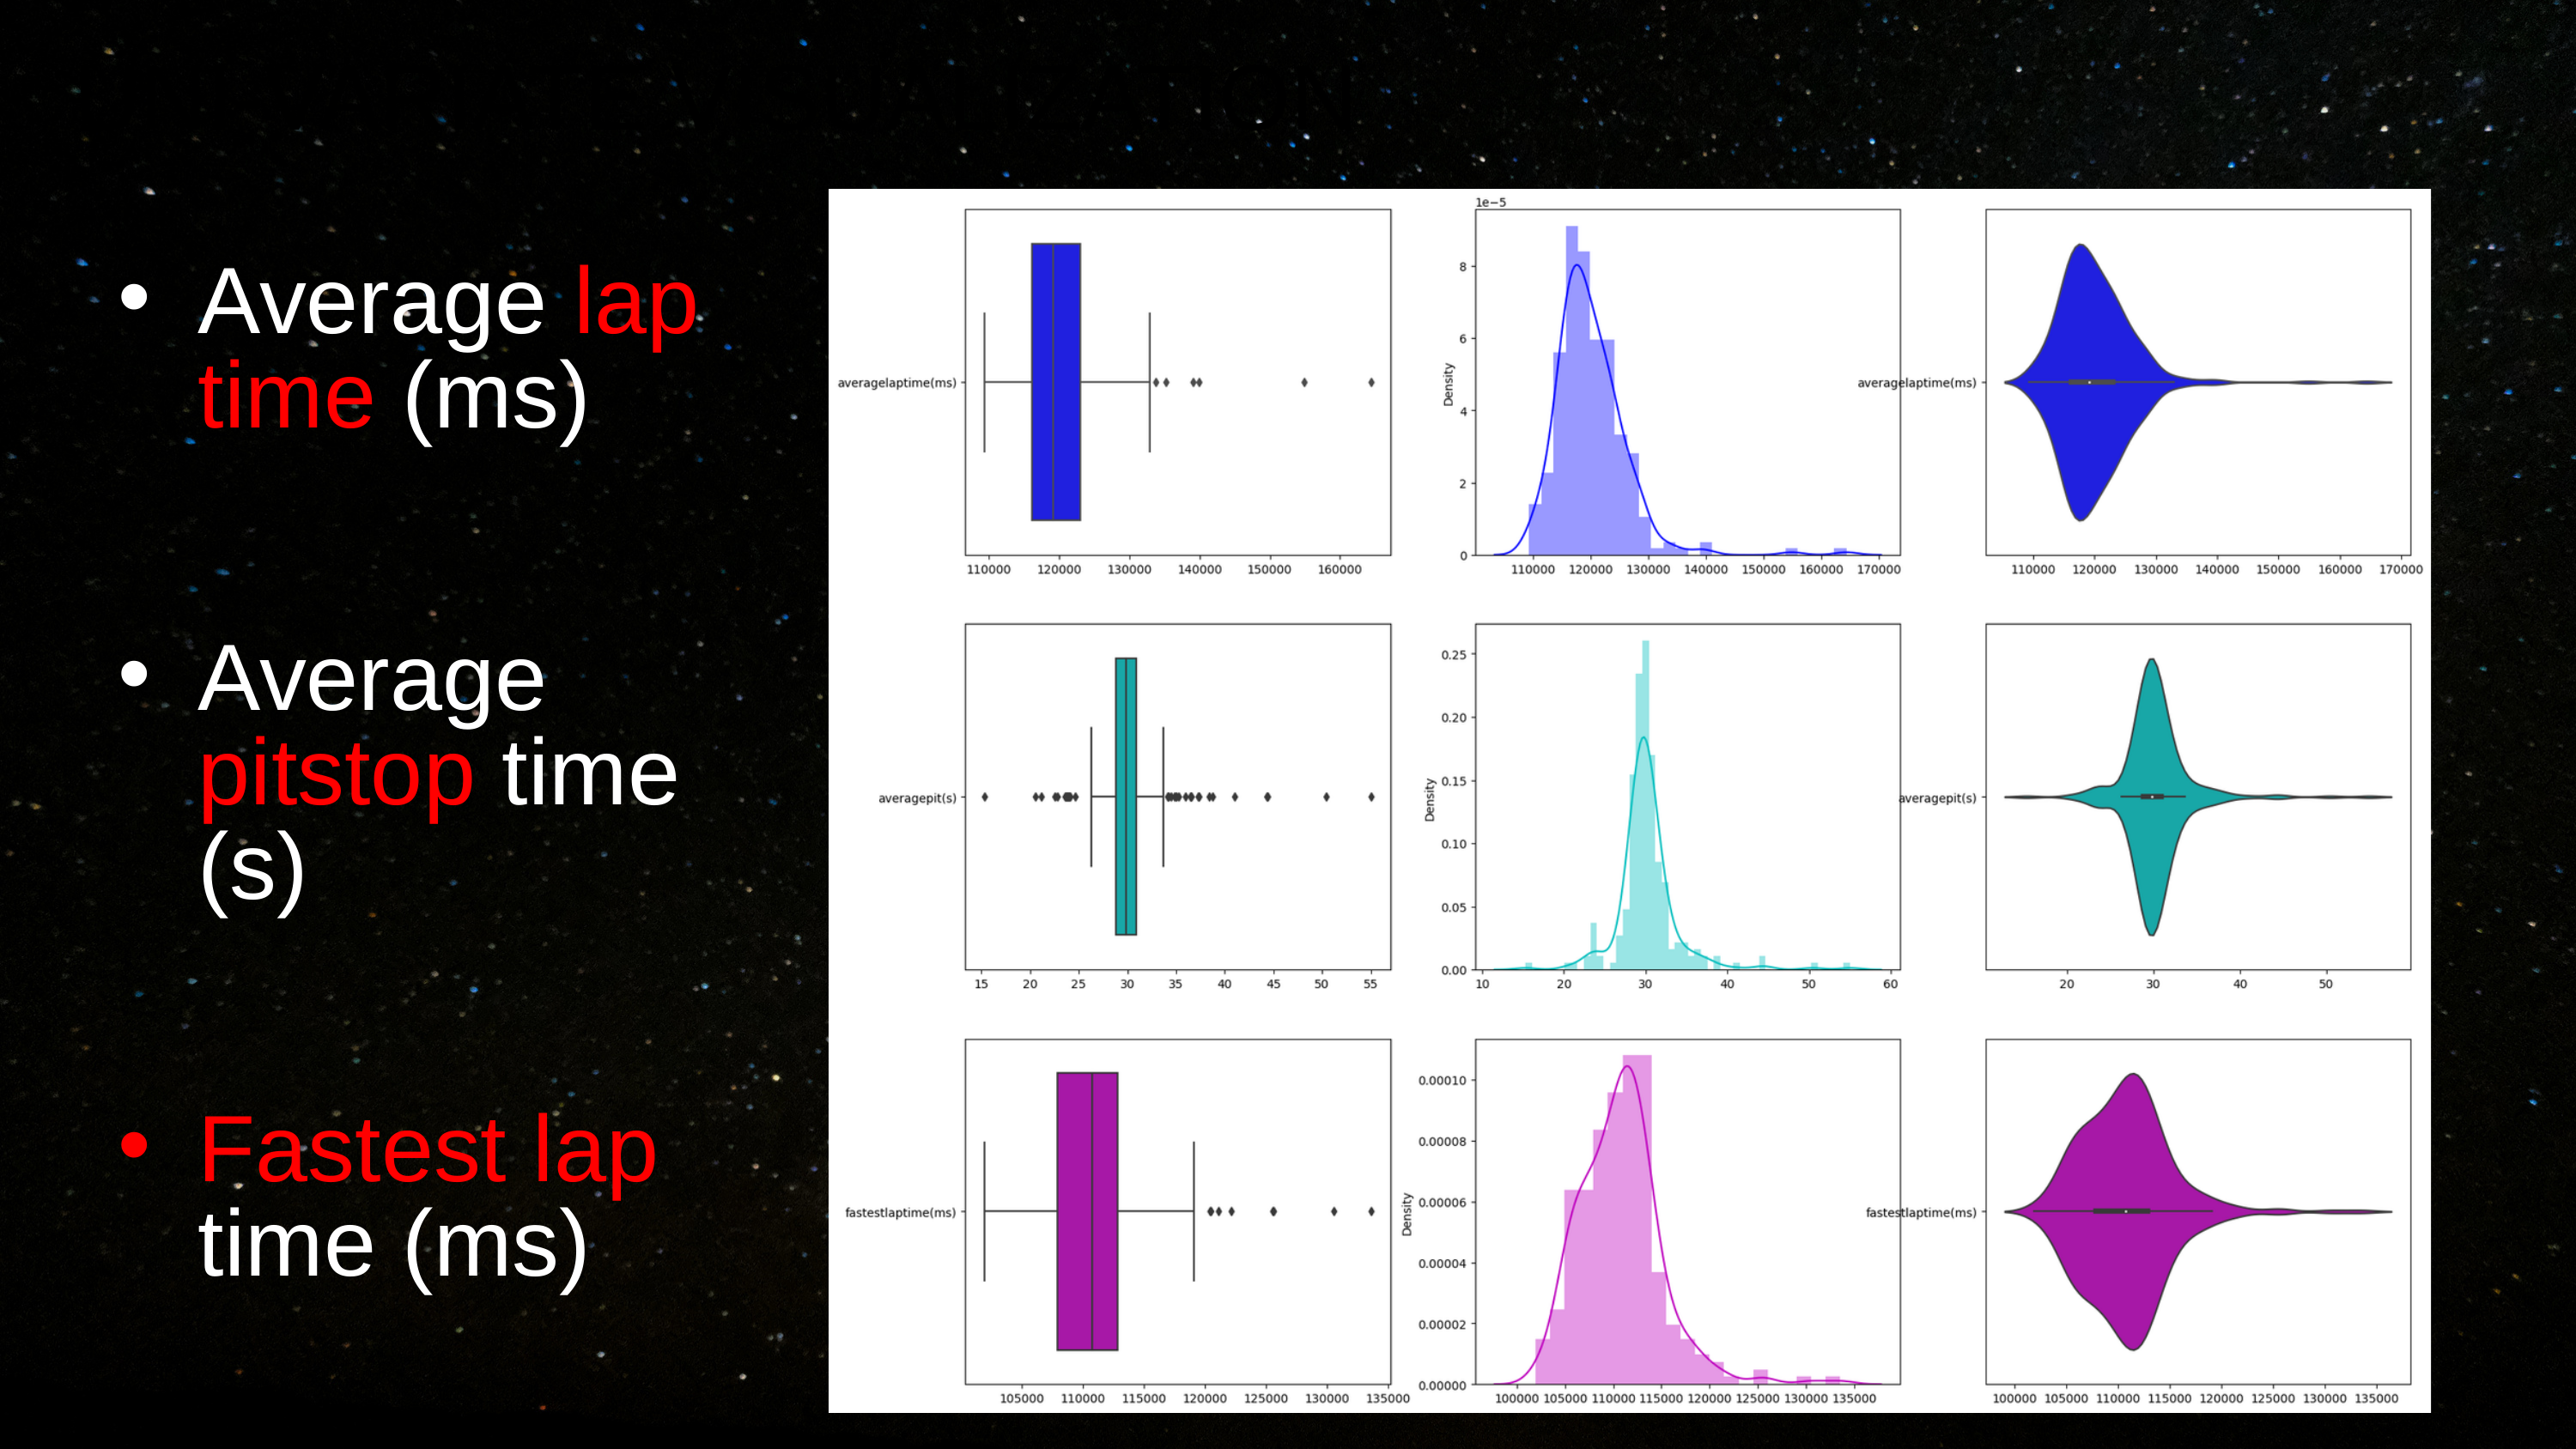

UNI-VARIATE VISUALIZATION

Average lap time (ms)

Average pitstop time (s)

Fastest lap time (ms)